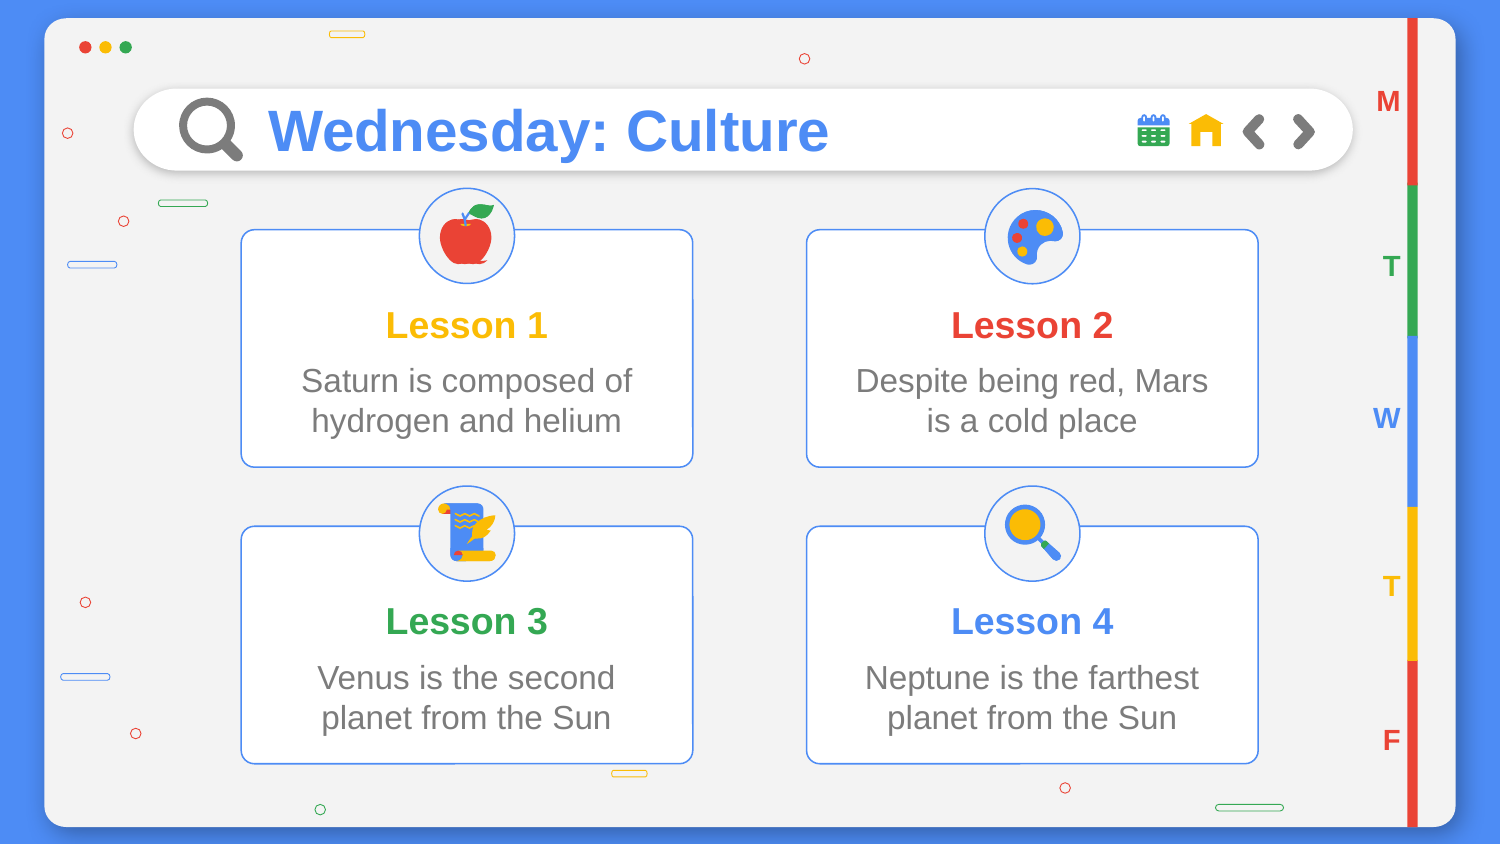

M
# Wednesday: Culture

T

Lesson 1
Lesson 2
Despite being red, Mars is a cold place
Saturn is composed of hydrogen and helium
W

T

Lesson 3
Lesson 4
Neptune is the farthest planet from the Sun
Venus is the second planet from the Sun
F